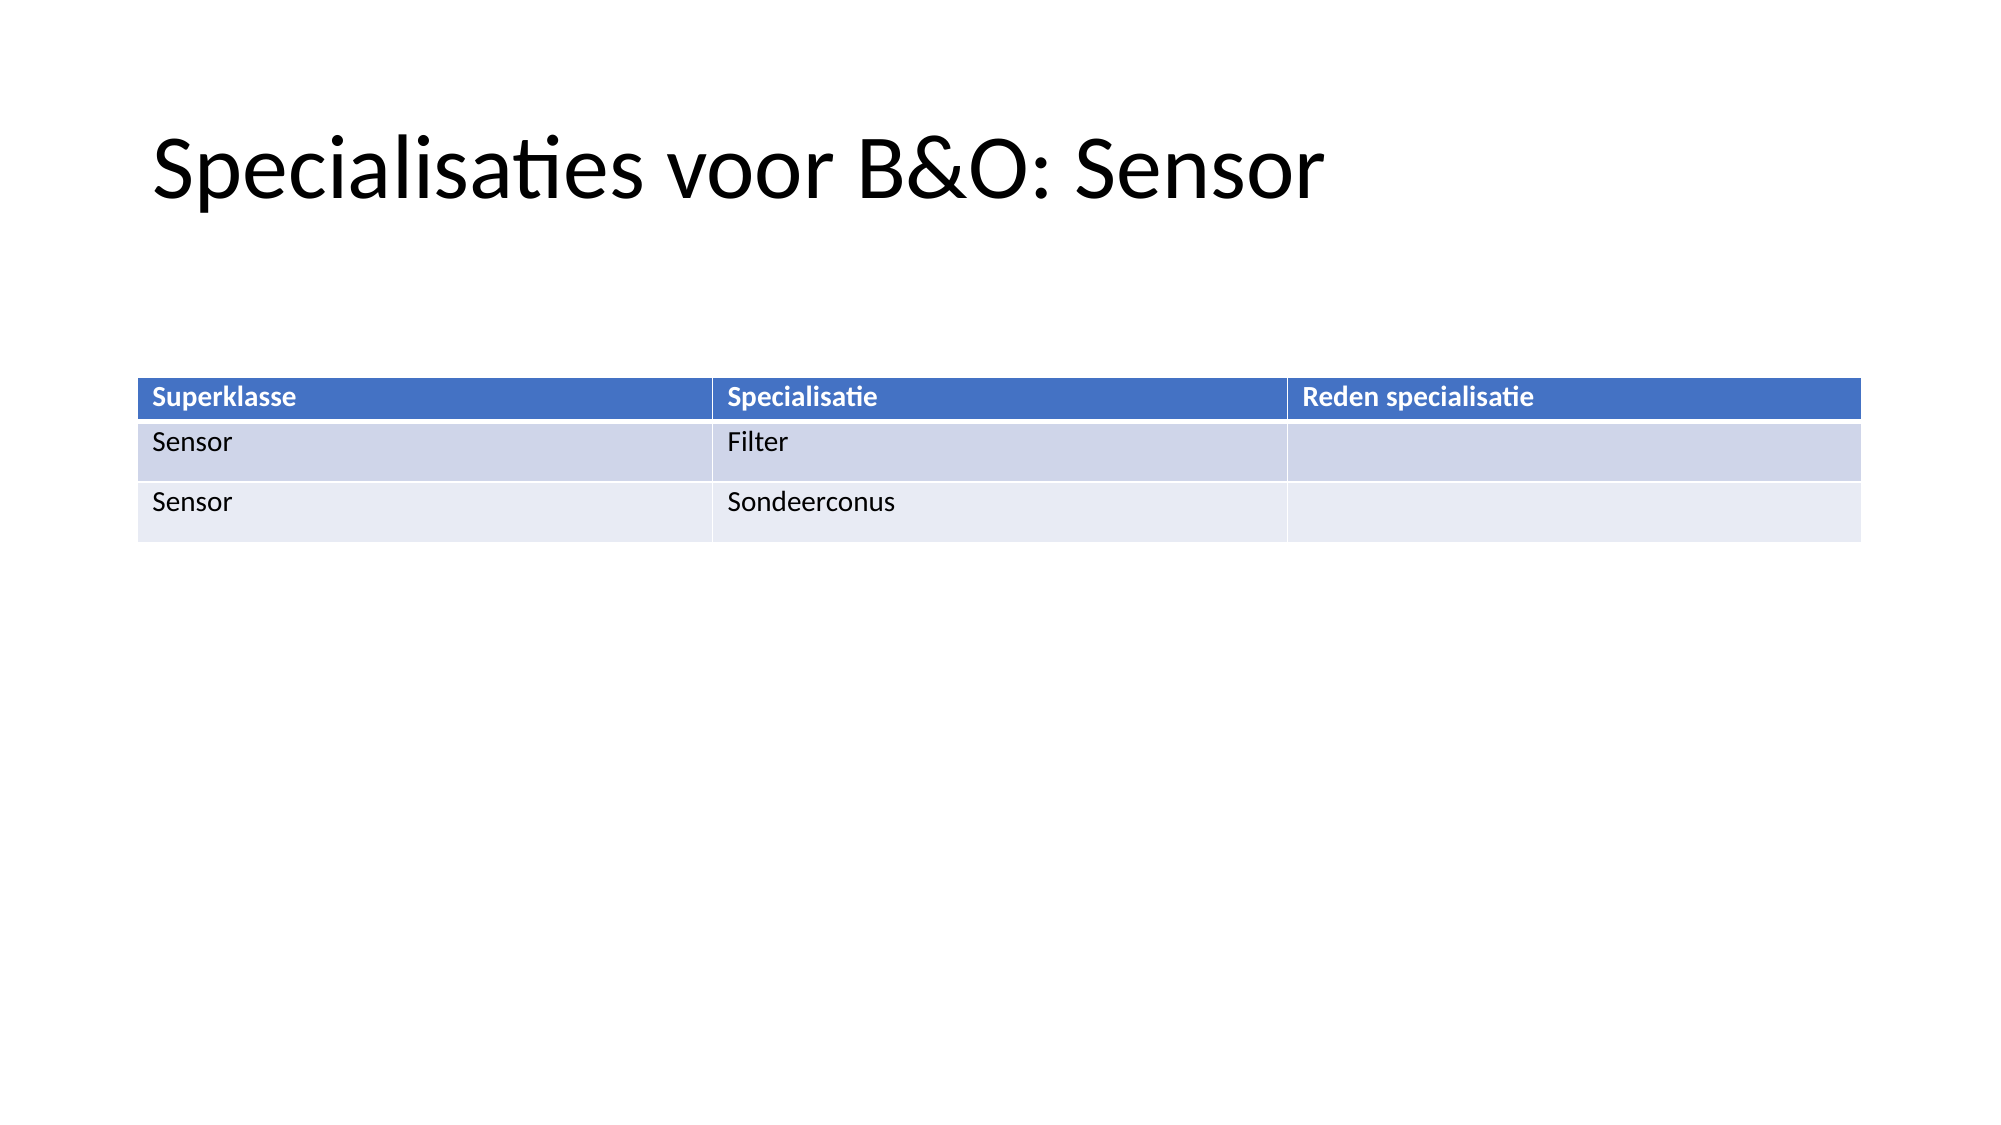

# Specialisaties voor B&O: Sensor
| Superklasse | Specialisatie | Reden specialisatie |
| --- | --- | --- |
| Sensor | Filter |  |
| Sensor | Sondeerconus |  |